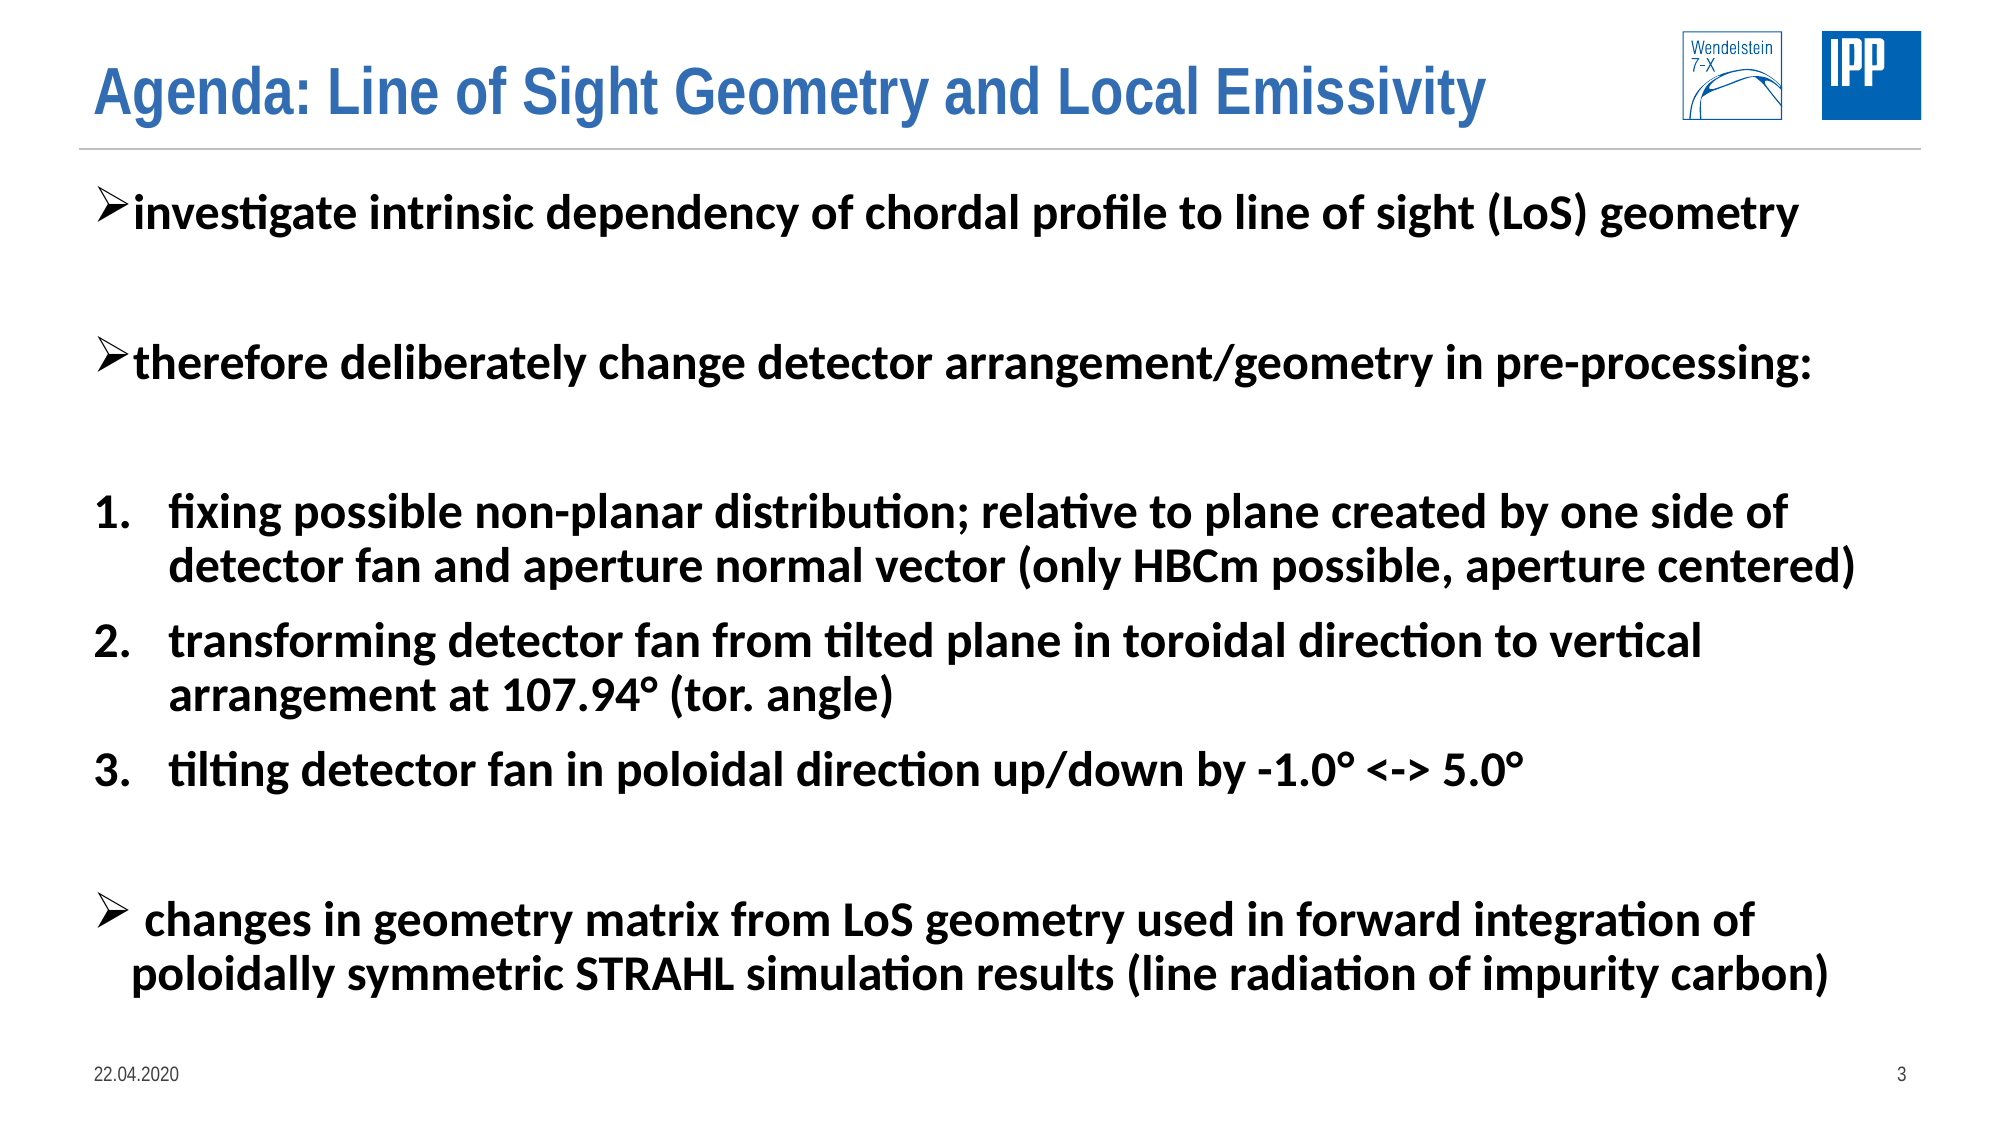

# Agenda: Line of Sight Geometry and Local Emissivity
investigate intrinsic dependency of chordal profile to line of sight (LoS) geometry

therefore deliberately change detector arrangement/geometry in pre-processing:

fixing possible non-planar distribution; relative to plane created by one side of detector fan and aperture normal vector (only HBCm possible, aperture centered)
transforming detector fan from tilted plane in toroidal direction to vertical arrangement at 107.94° (tor. angle)
tilting detector fan in poloidal direction up/down by -1.0° <-> 5.0°

 changes in geometry matrix from LoS geometry used in forward integration of poloidally symmetric STRAHL simulation results (line radiation of impurity carbon)
22.04.2020

3